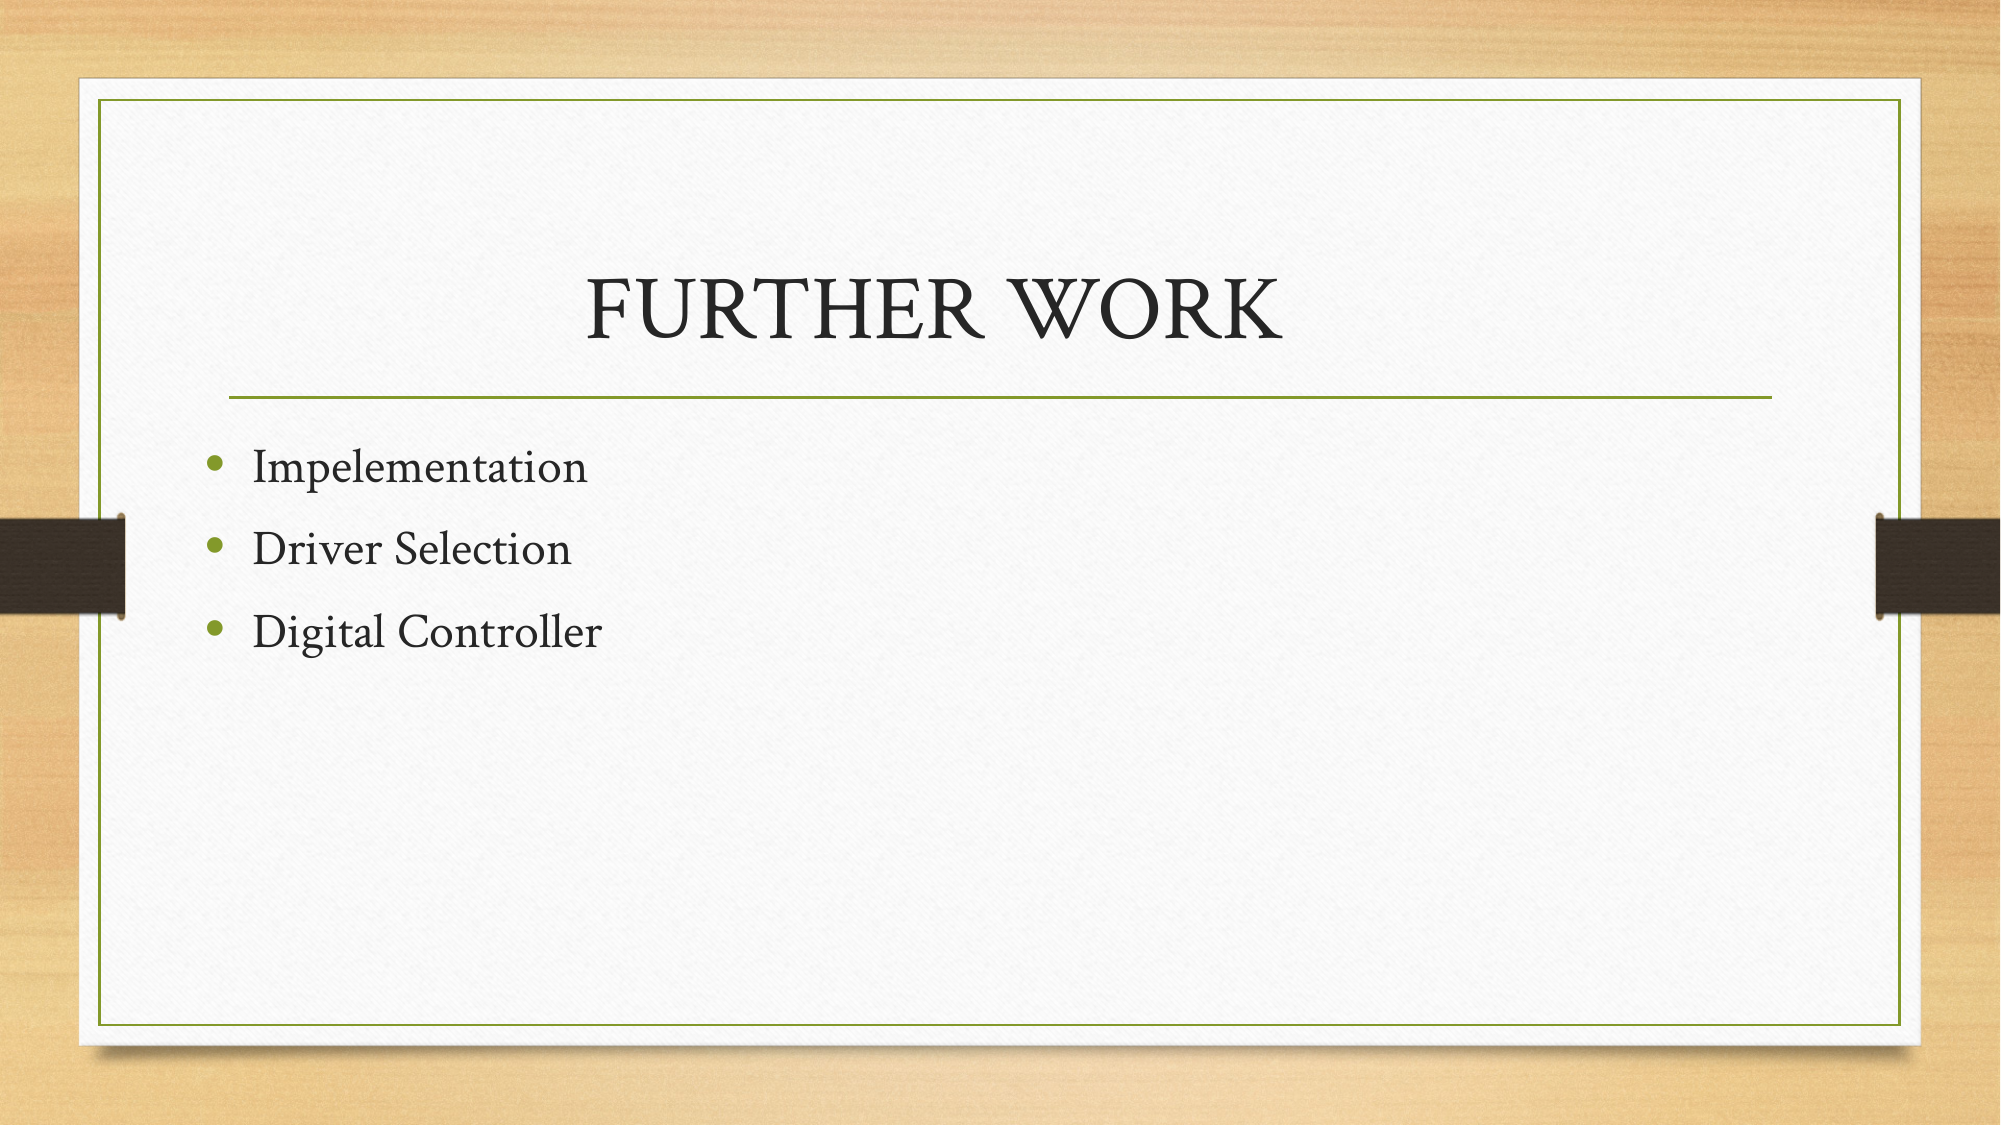

# FURTHER WORK
Impelementation
Driver Selection
Digital Controller